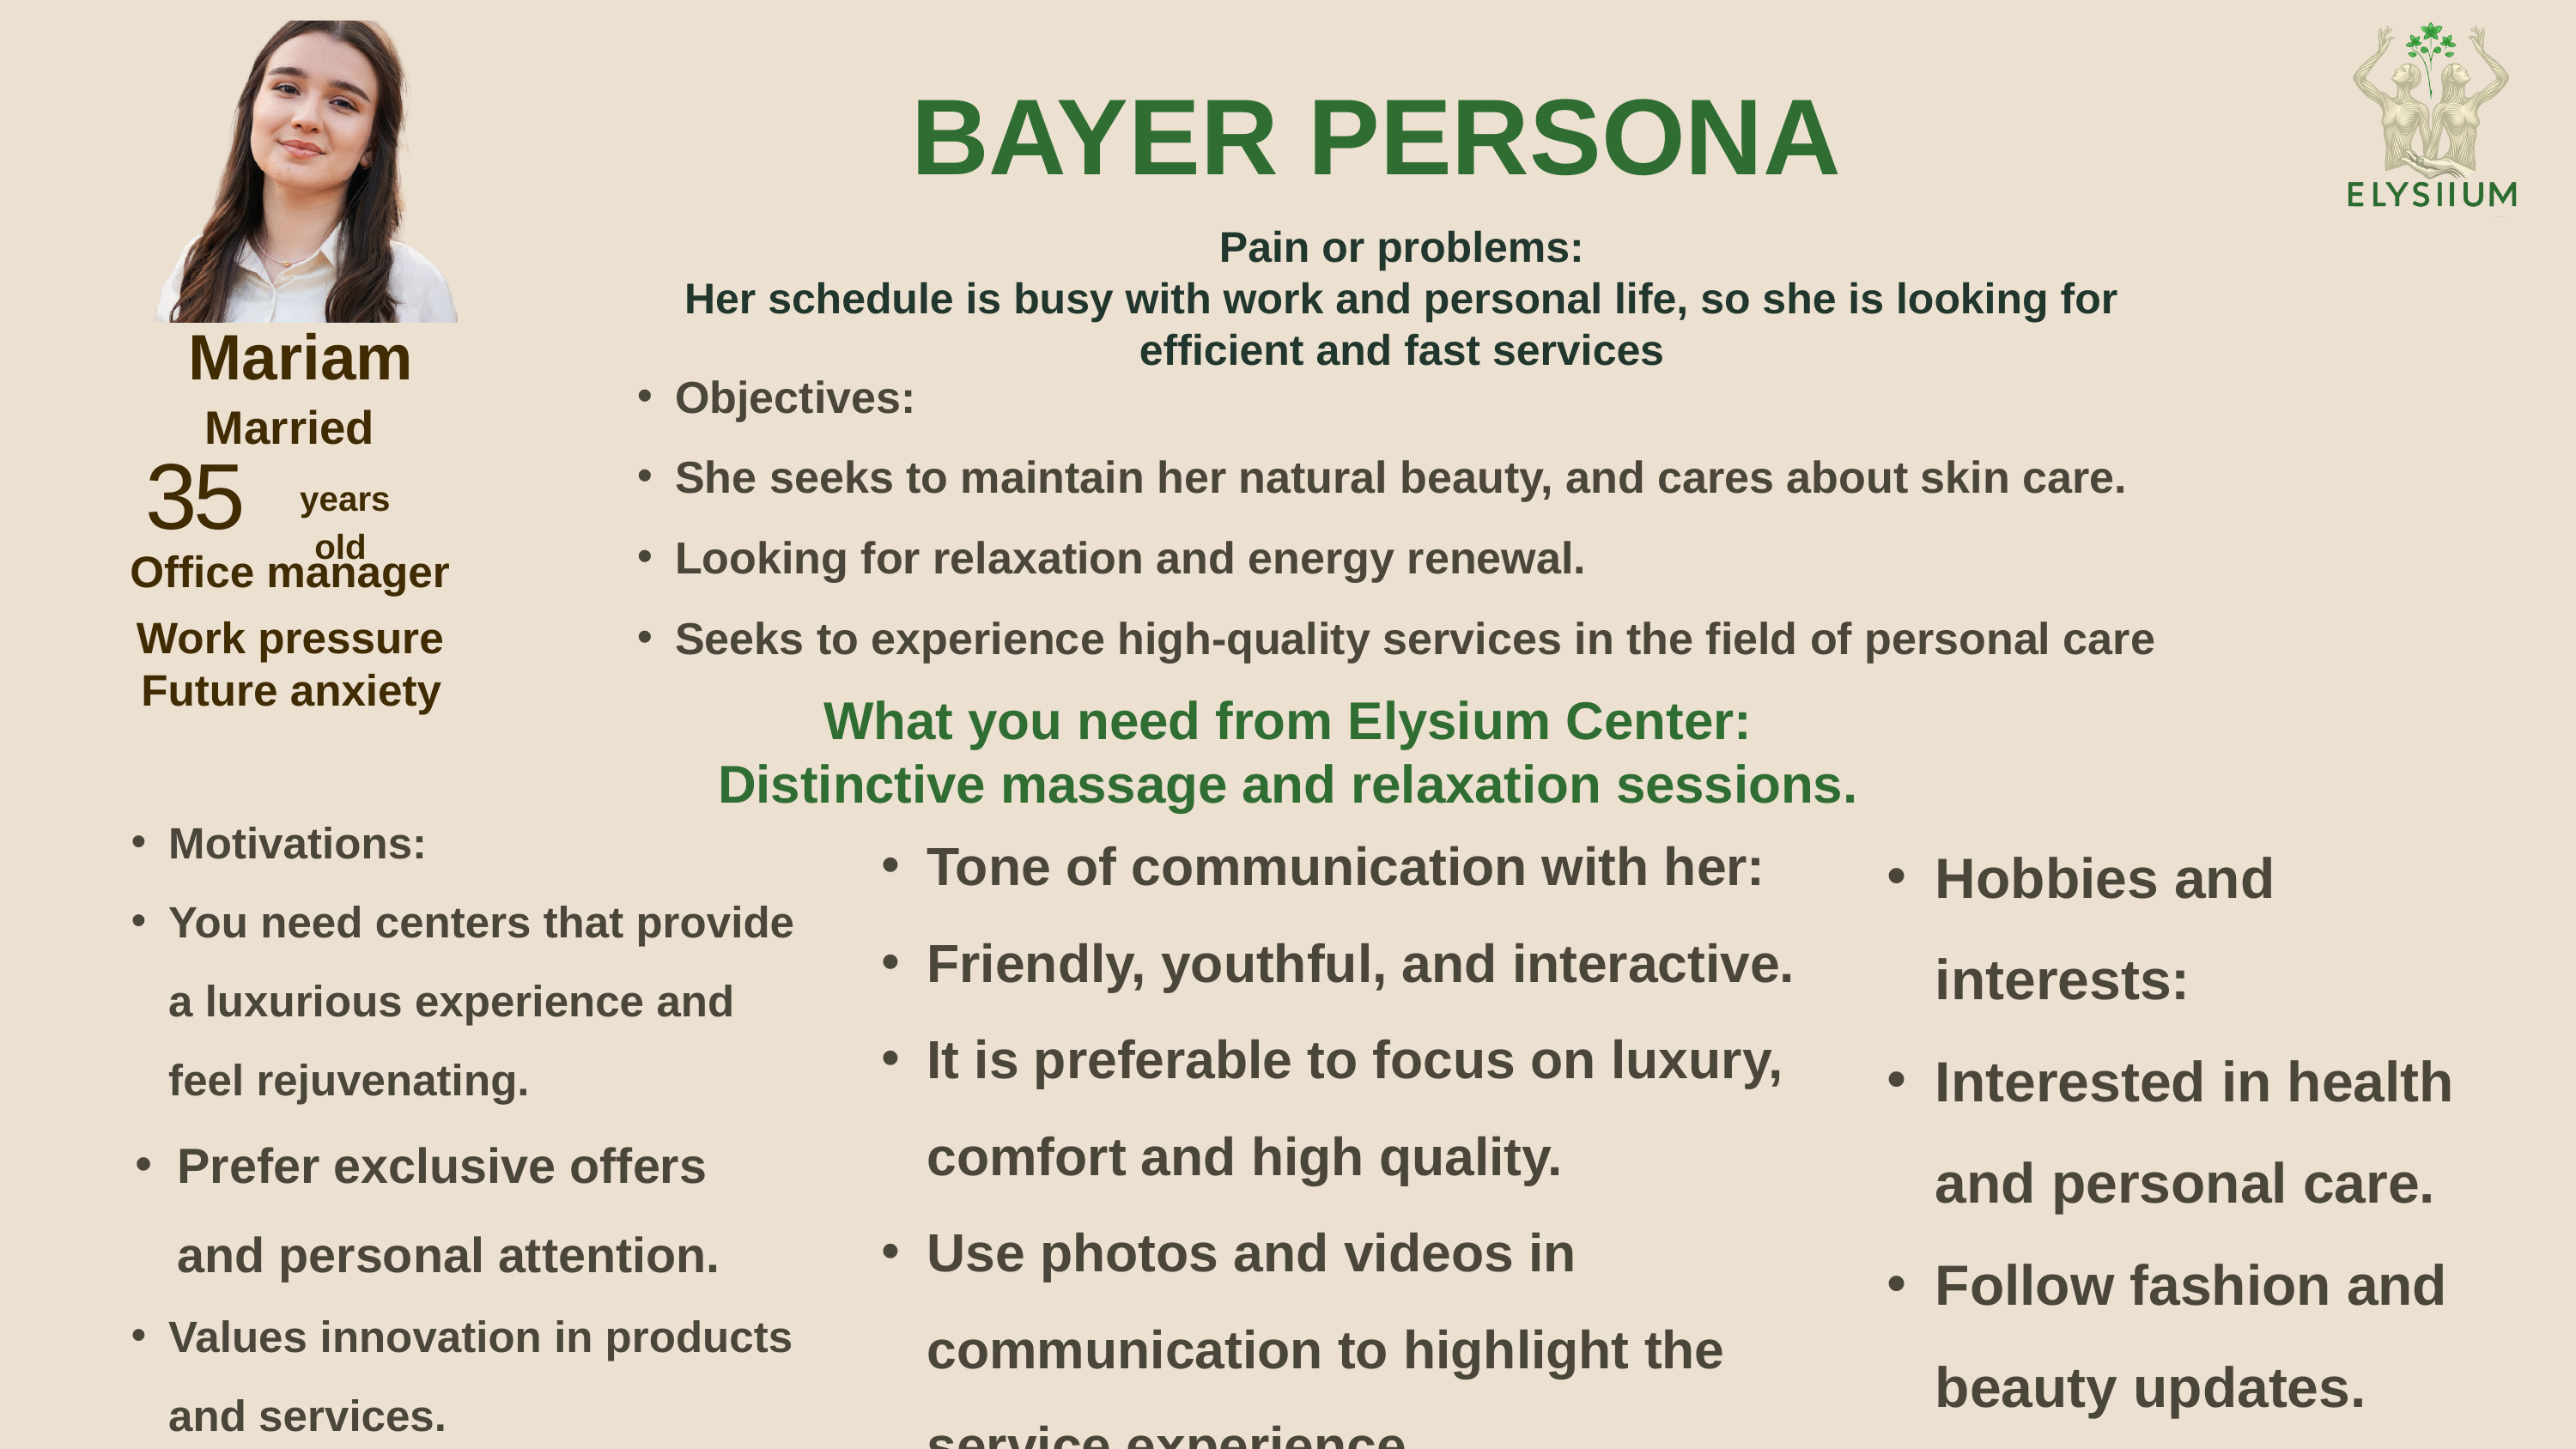

BAYER PERSONA
Pain or problems:
Her schedule is busy with work and personal life, so she is looking for efficient and fast services
Mariam
Objectives:
She seeks to maintain her natural beauty, and cares about skin care.
Looking for relaxation and energy renewal.
Seeks to experience high-quality services in the field of personal care
Married
35
 years old
Office manager
Work pressure
Future anxiety
What you need from Elysium Center:
Distinctive massage and relaxation sessions.
Motivations:
You need centers that provide a luxurious experience and feel rejuvenating.
Prefer exclusive offers and personal attention.
Values ​​innovation in products and services.
Tone of communication with her:
Friendly, youthful, and interactive.
It is preferable to focus on luxury, comfort and high quality.
Use photos and videos in communication to highlight the service experience
Hobbies and interests:
Interested in health and personal care.
Follow fashion and beauty updates.